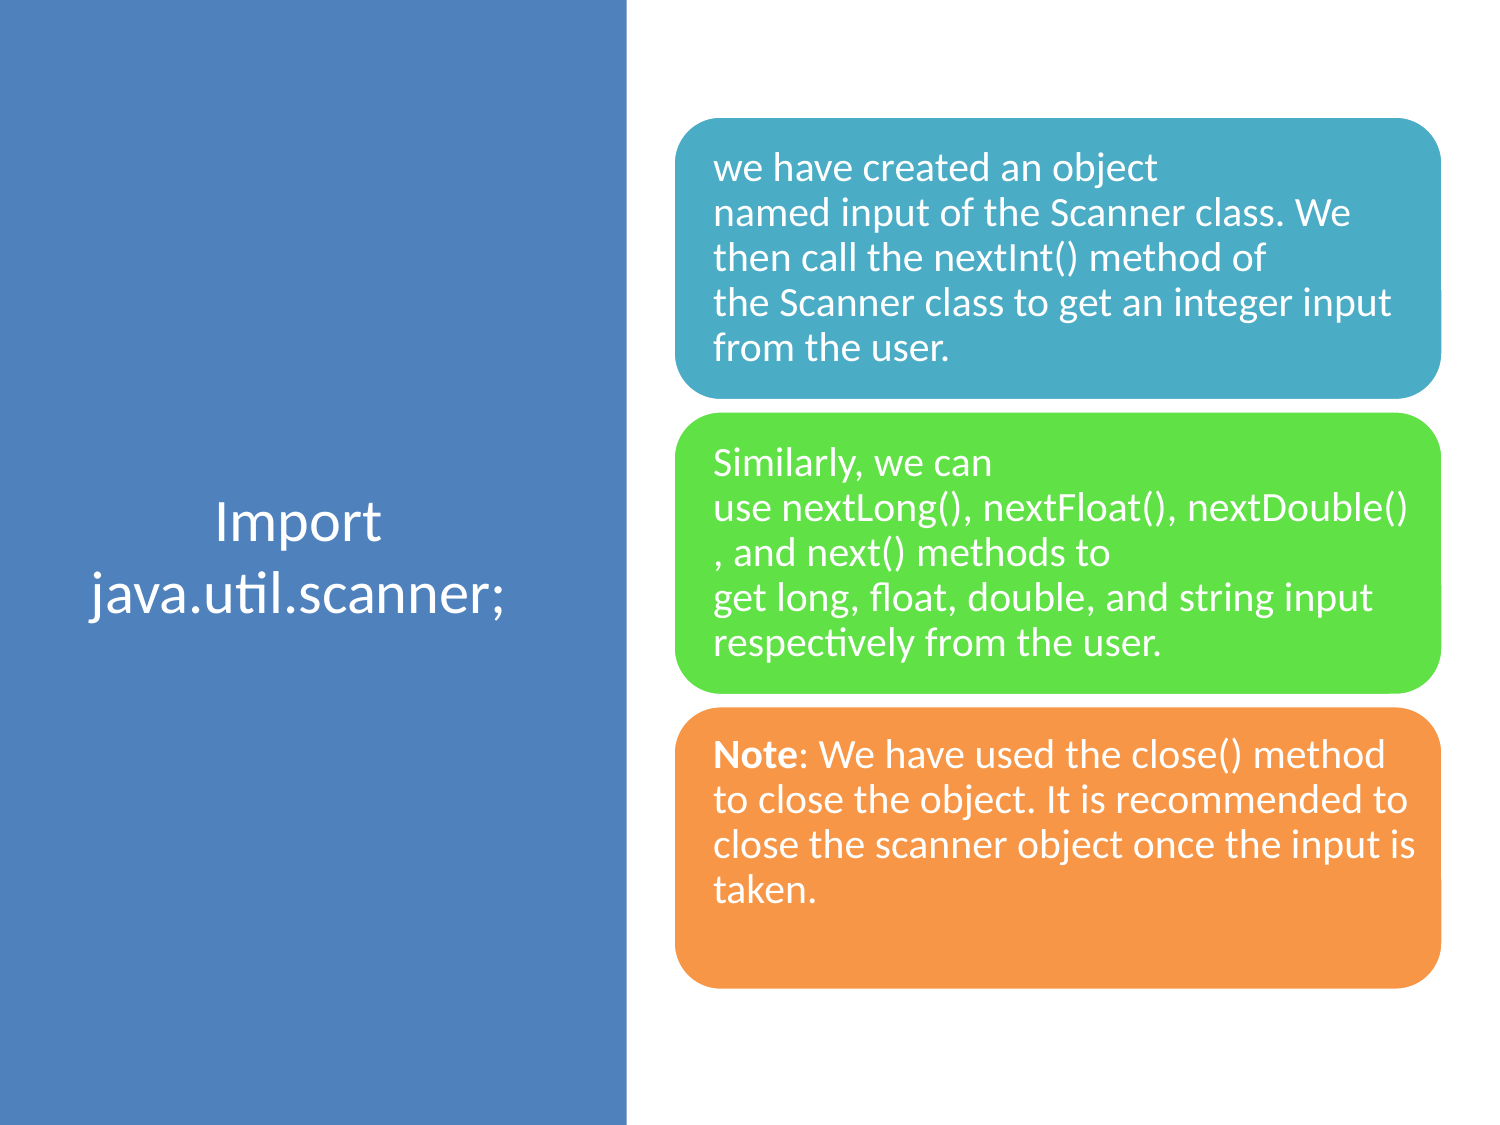

# Import java.util.scanner;
we have created an object named input of the Scanner class. We then call the nextInt() method of the Scanner class to get an integer input from the user.
Similarly, we can use nextLong(), nextFloat(), nextDouble(), and next() methods to get long, float, double, and string input respectively from the user.
Note: We have used the close() method to close the object. It is recommended to close the scanner object once the input is taken.